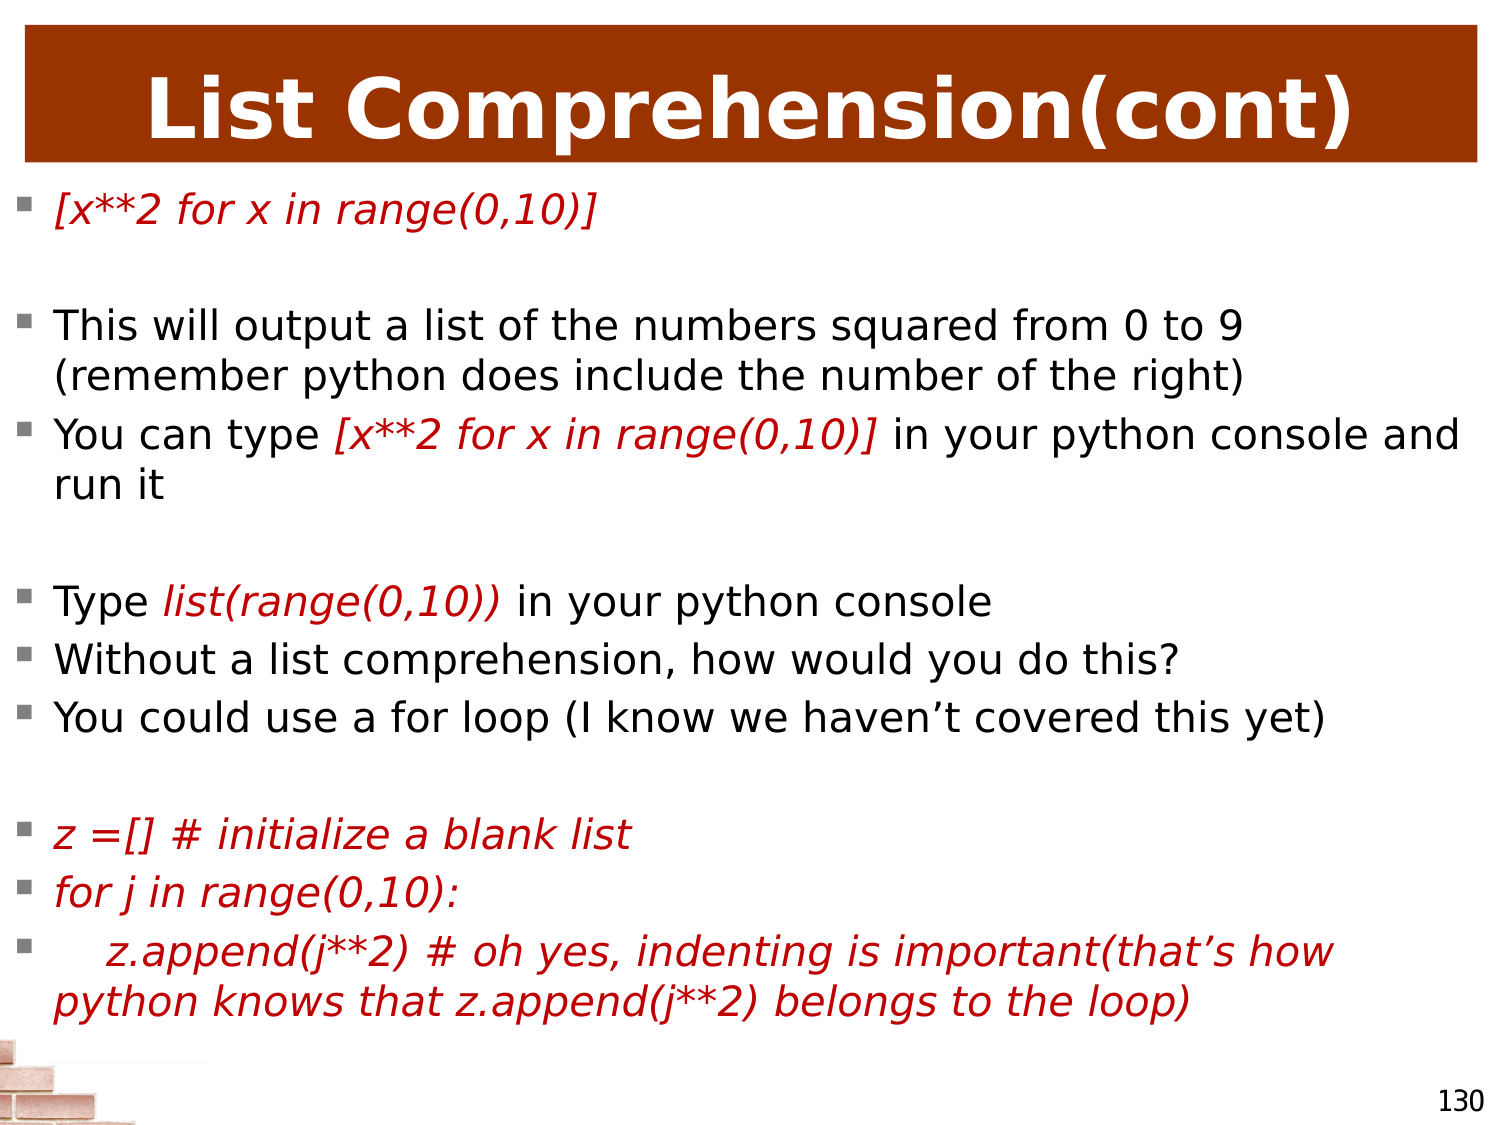

# List Comprehension(cont)
[x**2 for x in range(0,10)]

This will output a list of the numbers squared from 0 to 9 (remember python does include the number of the right)
You can type [x**2 for x in range(0,10)] in your python console and run it

Type list(range(0,10)) in your python console
Without a list comprehension, how would you do this?
You could use a for loop (I know we haven’t covered this yet)

z =[] # initialize a blank list
for j in range(0,10):
    z.append(j**2) # oh yes, indenting is important(that’s how python knows that z.append(j**2) belongs to the loop)

130